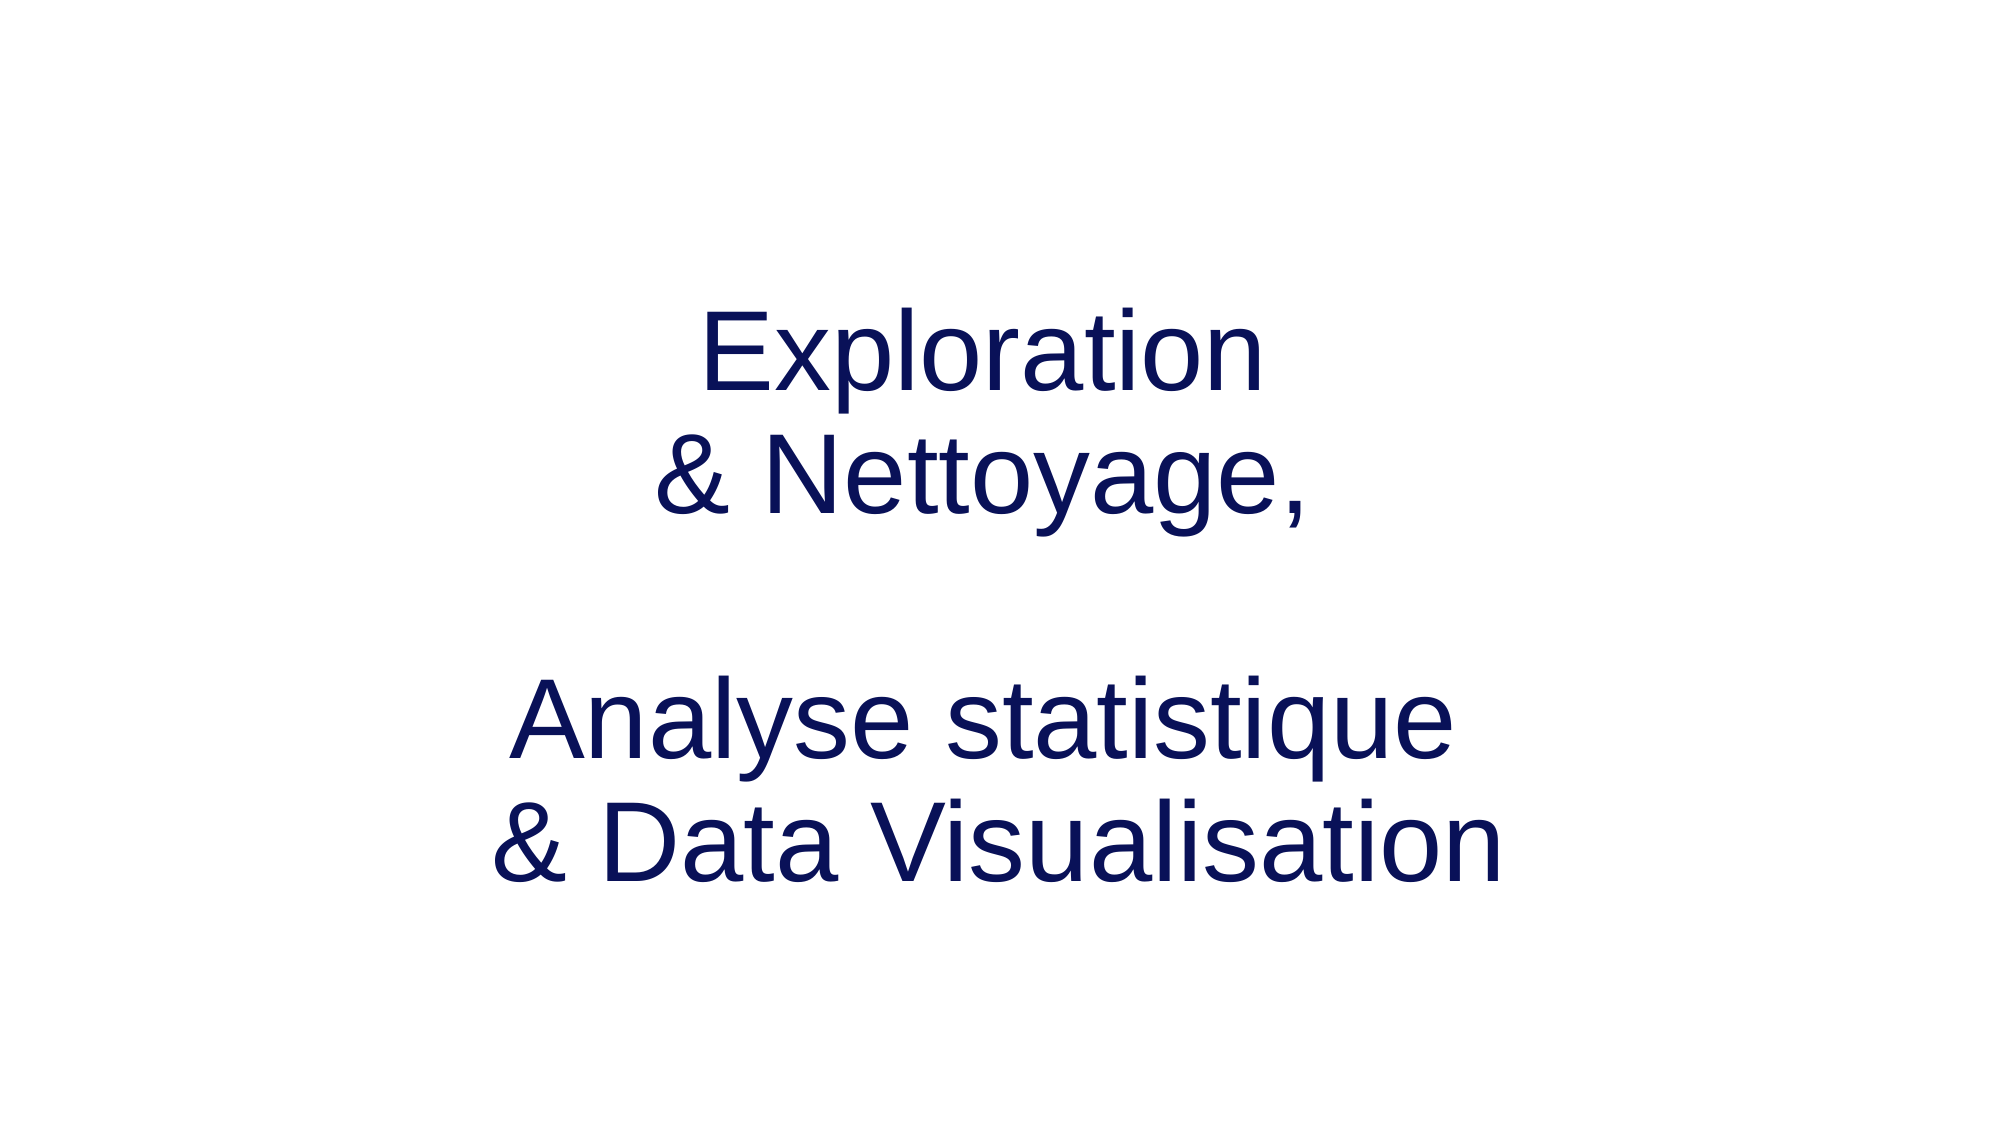

# Exploration & Nettoyage, Analyse statistique & Data Visualisation